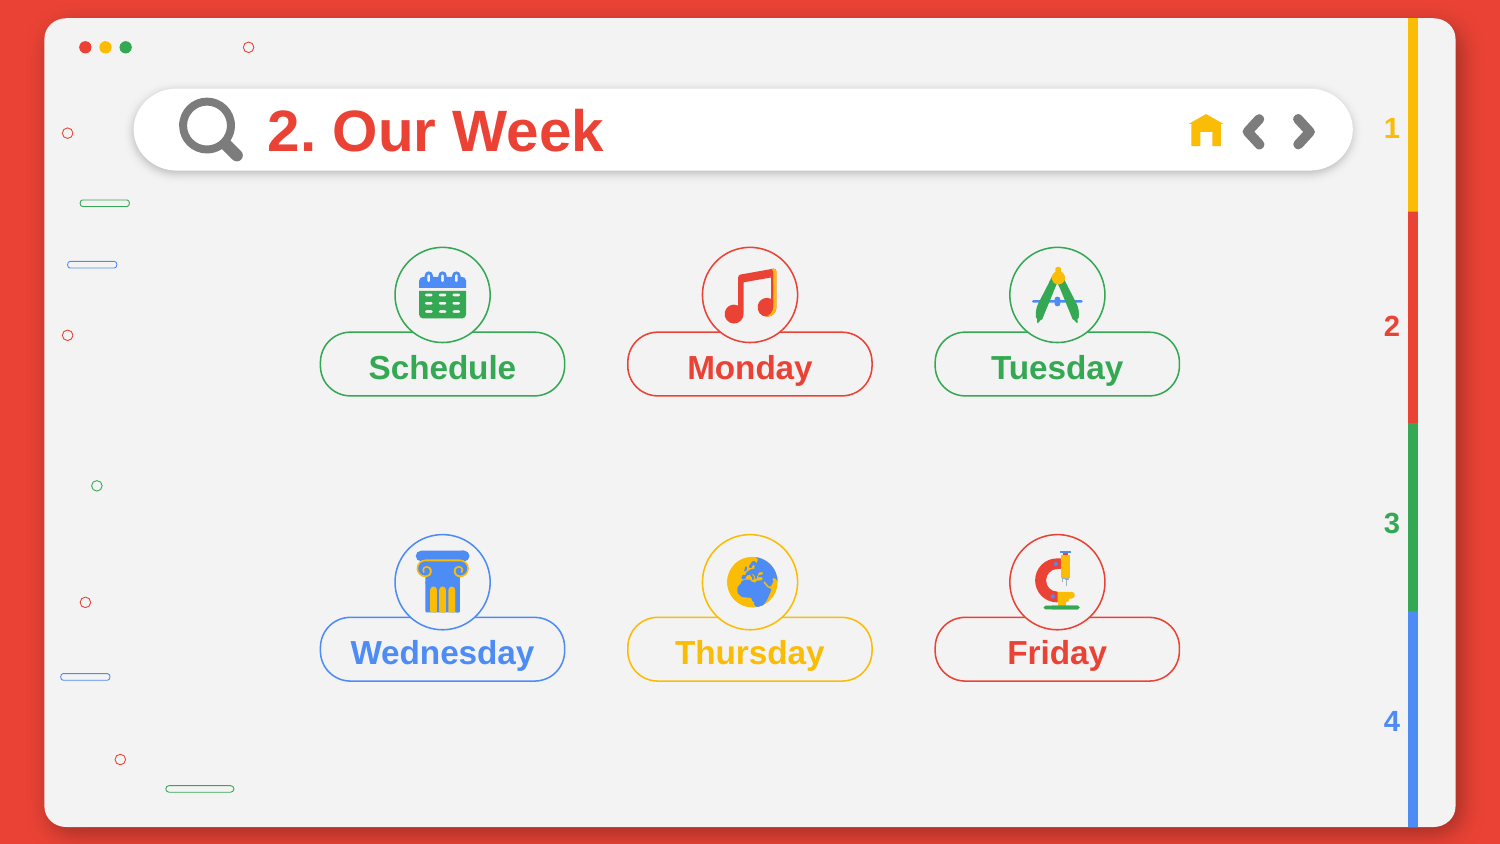

# 2. Our Week
1

2

Schedule
Monday
Tuesday
3

Wednesday
Thursday
Friday
4